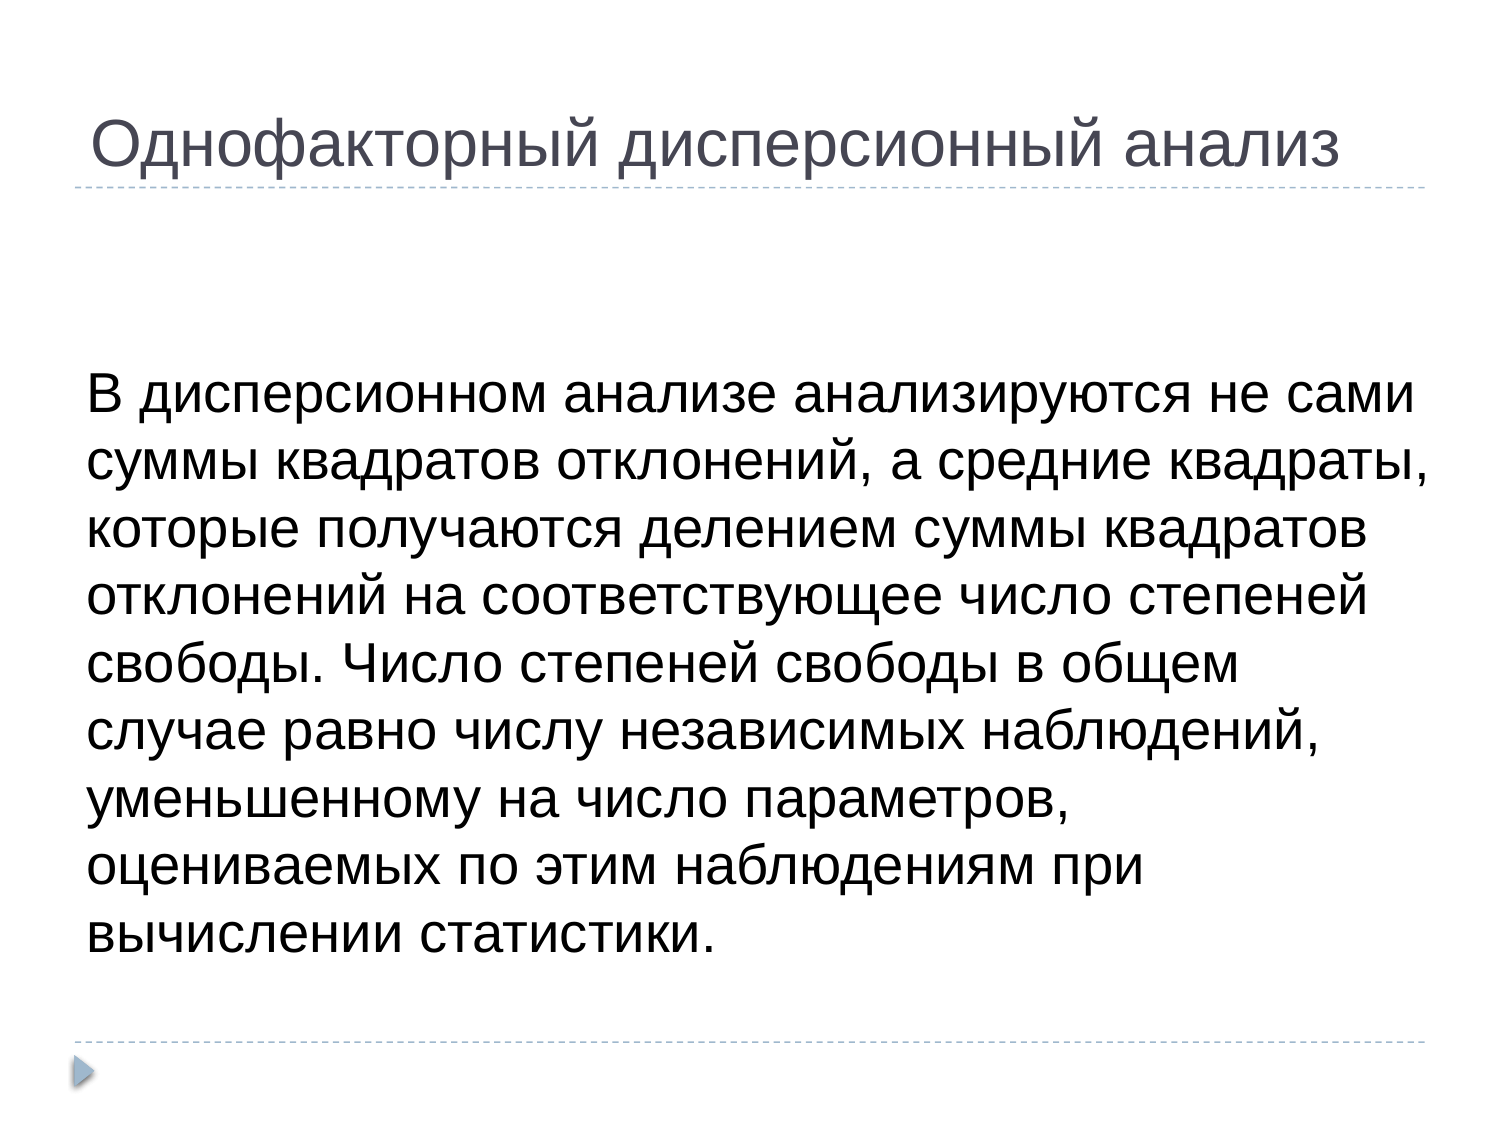

# Однофакторный дисперсионный анализ
В дисперсионном анализе анализируются не сами суммы квадратов отклонений, а средние квадраты, которые получаются делением суммы квадратов отклонений на соответствующее число степеней свободы. Число степеней свободы в общем случае равно числу независимых наблюдений, уменьшенному на число параметров, оцениваемых по этим наблюдениям при вычислении статистики.